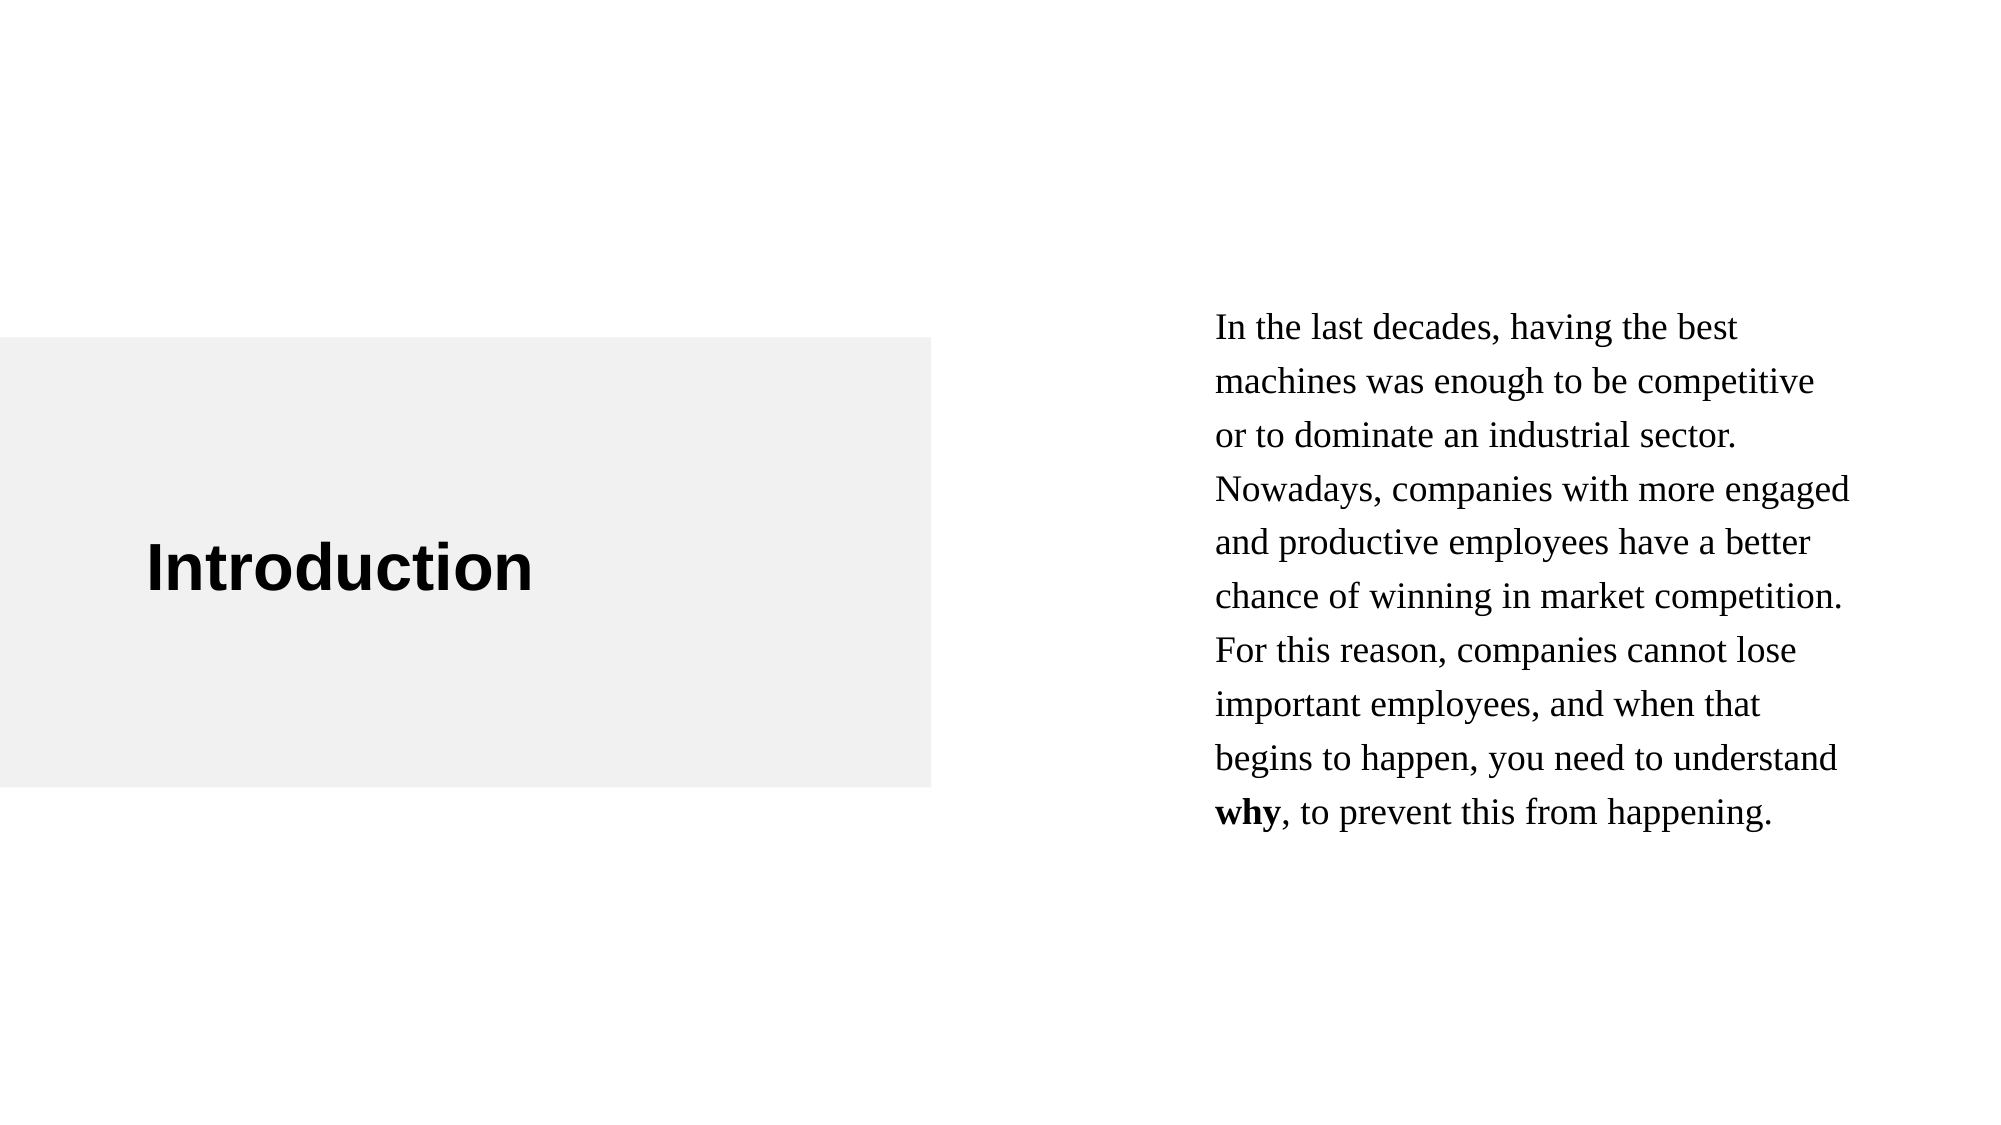

In the last decades, having the best machines was enough to be competitive or to dominate an industrial sector. Nowadays, companies with more engaged and productive employees have a better chance of winning in market competition. For this reason, companies cannot lose important employees, and when that begins to happen, you need to understand why, to prevent this from happening.

# Introduction